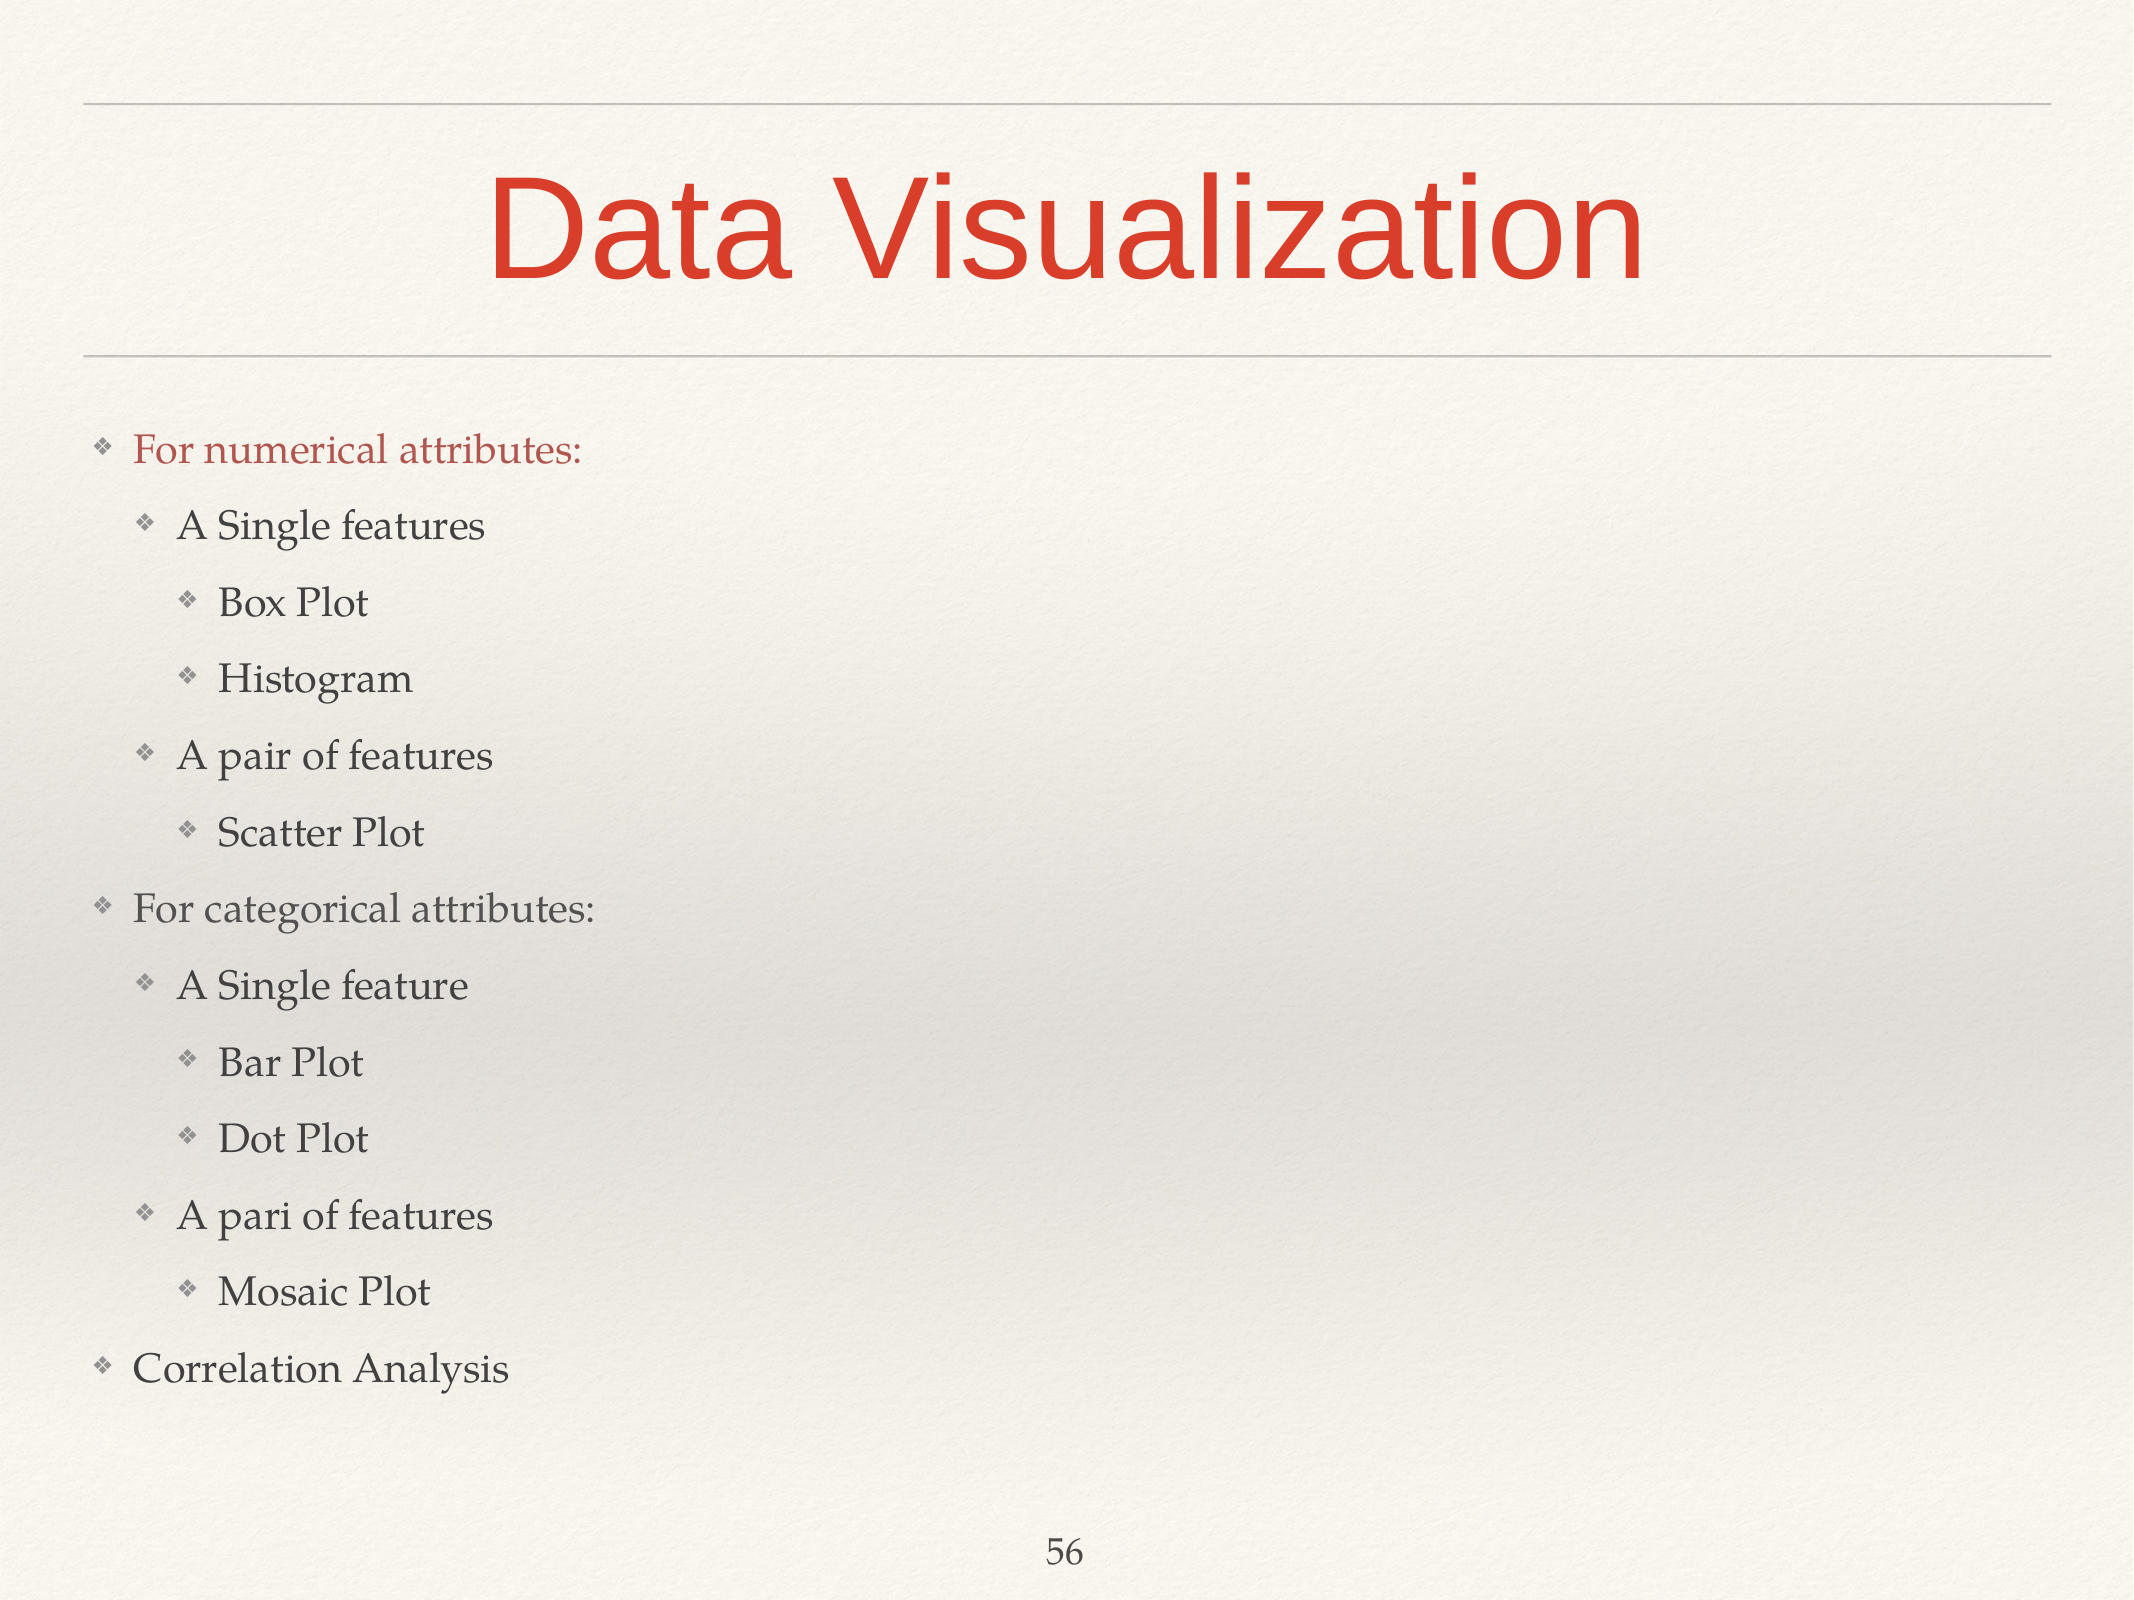

# Data Visualization
For numerical attributes:
A Single features
Box Plot
Histogram
A pair of features
Scatter Plot
For categorical attributes:
A Single feature
Bar Plot
Dot Plot
A pari of features
Mosaic Plot
Correlation Analysis
56